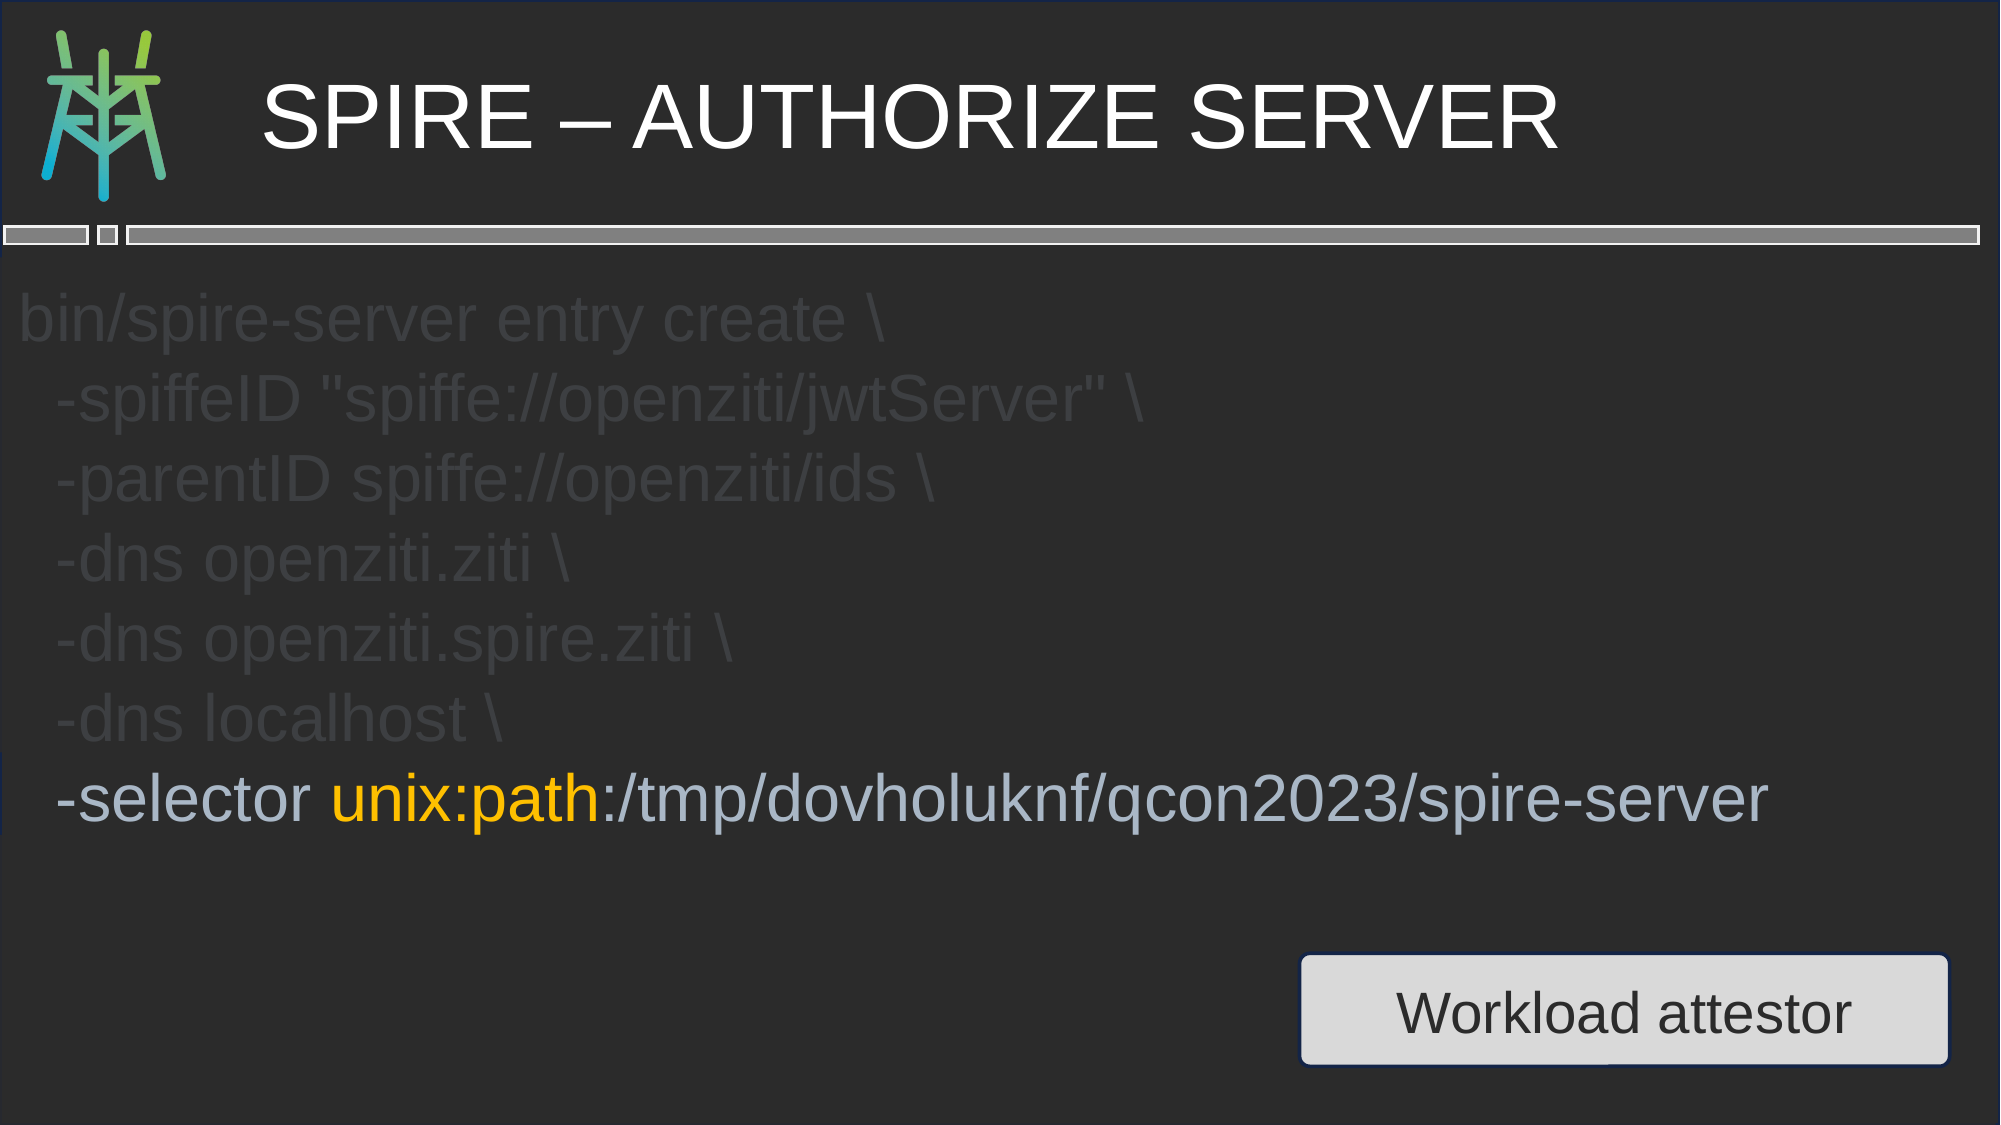

Spire – Authorize Server

bin/spire-server entry create \
  -spiffeID "spiffe://openziti/jwtServer" \
  -parentID spiffe://openziti/ids \
  -dns openziti.ziti \
  -dns openziti.spire.ziti \
  -dns localhost \
  -selector unix:path:/tmp/dovholuknf/qcon2023/spire-server
Workload attestor